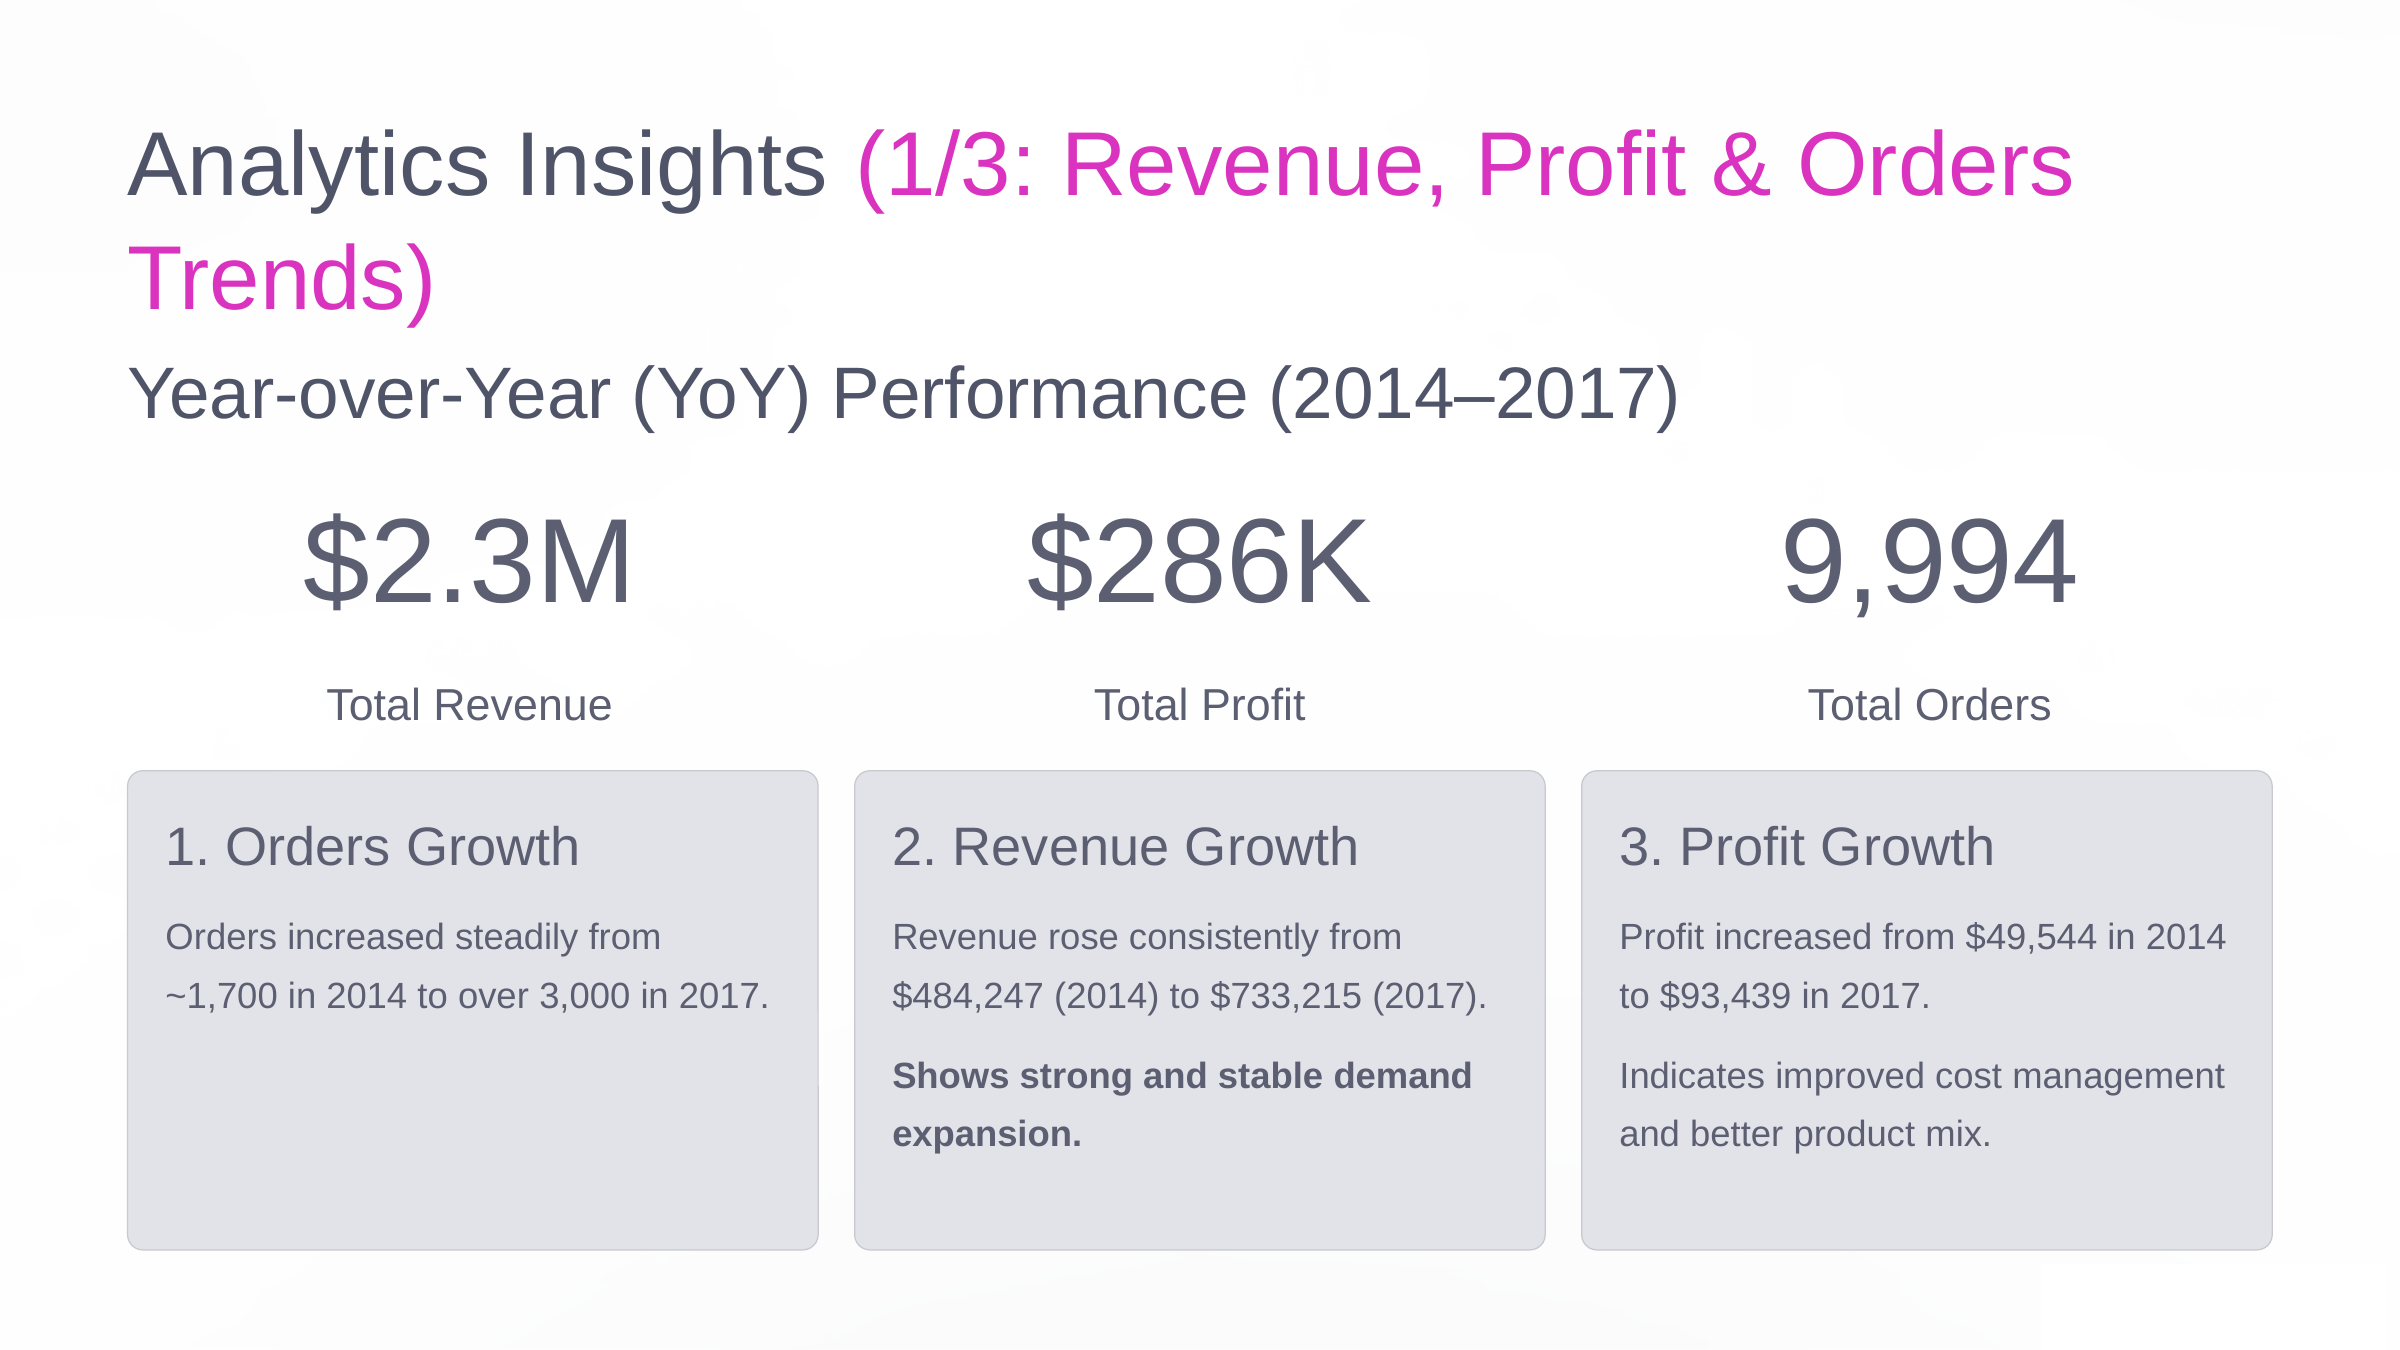

Analytics Insights (1/3: Revenue, Profit & Orders Trends)
Year-over-Year (YoY) Performance (2014–2017)
$2.3M
$286K
9,994
Total Revenue
Total Profit
Total Orders

1. Orders Growth
2. Revenue Growth
3. Profit Growth
Orders increased steadily from ~1,700 in 2014 to over 3,000 in 2017.
Revenue rose consistently from $484,247 (2014) to $733,215 (2017).
Profit increased from $49,544 in 2014 to $93,439 in 2017.
Shows strong and stable demand expansion.
Indicates improved cost management and better product mix.